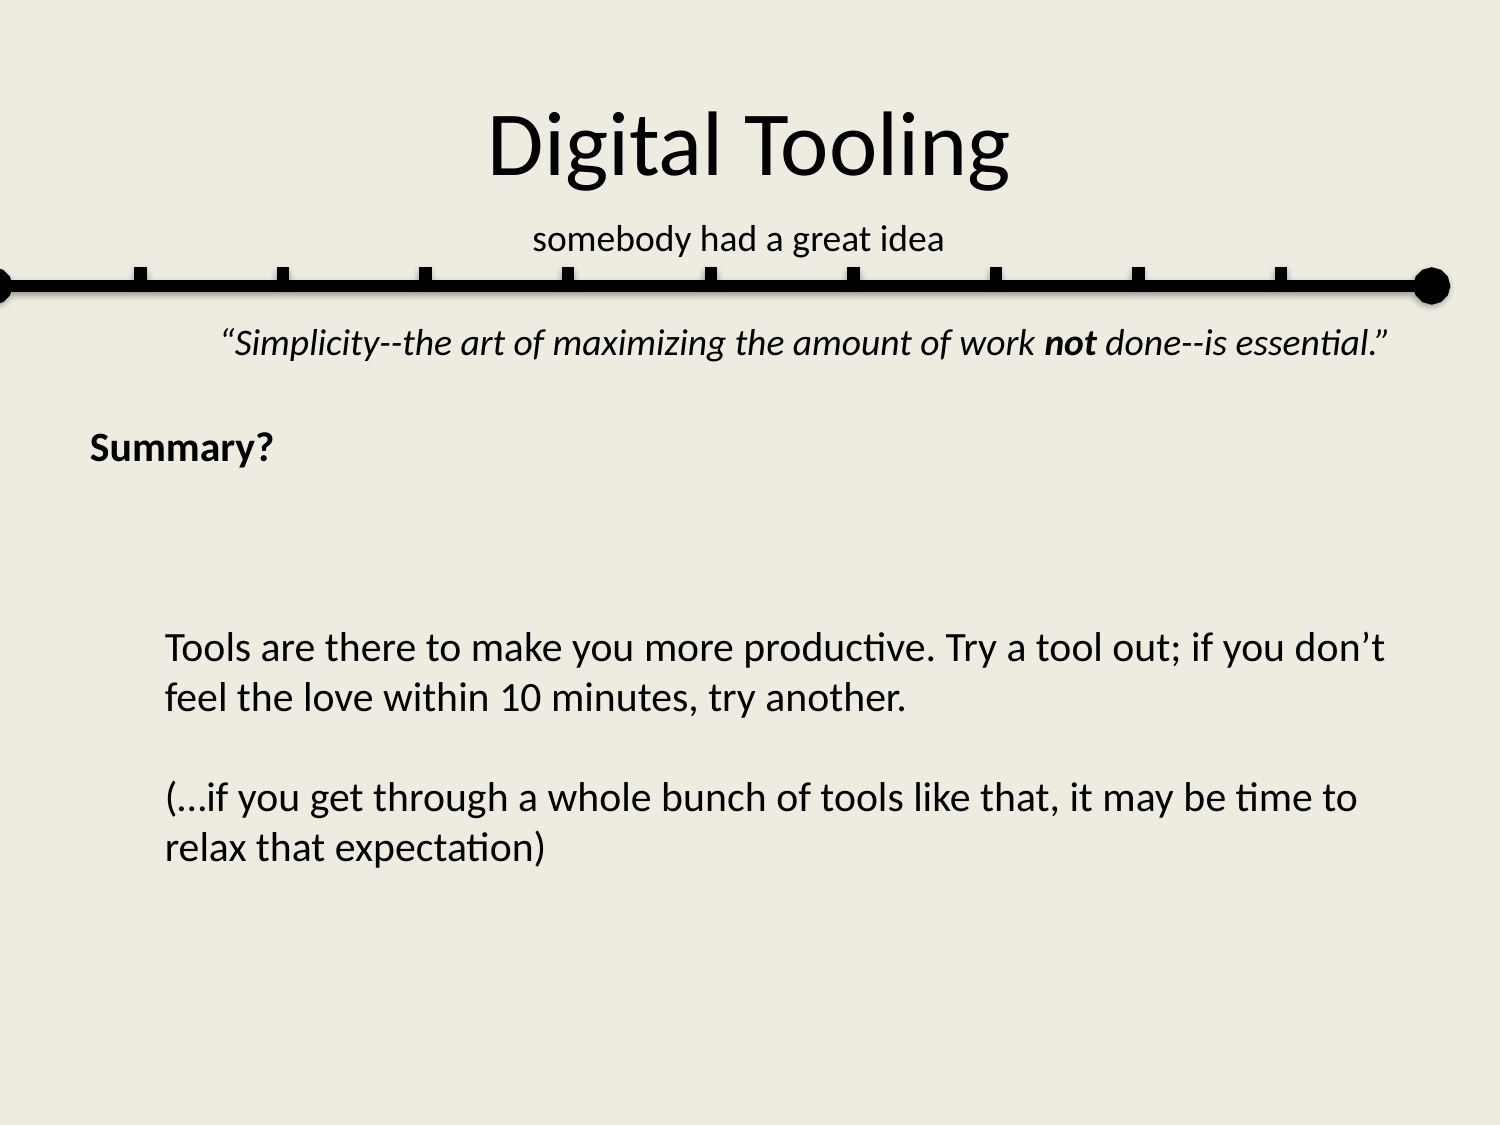

# Digital Tooling
somebody had a great idea
“Simplicity--the art of maximizing the amount of work not done--is essential.”
Summary?

Tools are there to make you more productive. Try a tool out; if you don’t feel the love within 10 minutes, try another.

(…if you get through a whole bunch of tools like that, it may be time to relax that expectation)